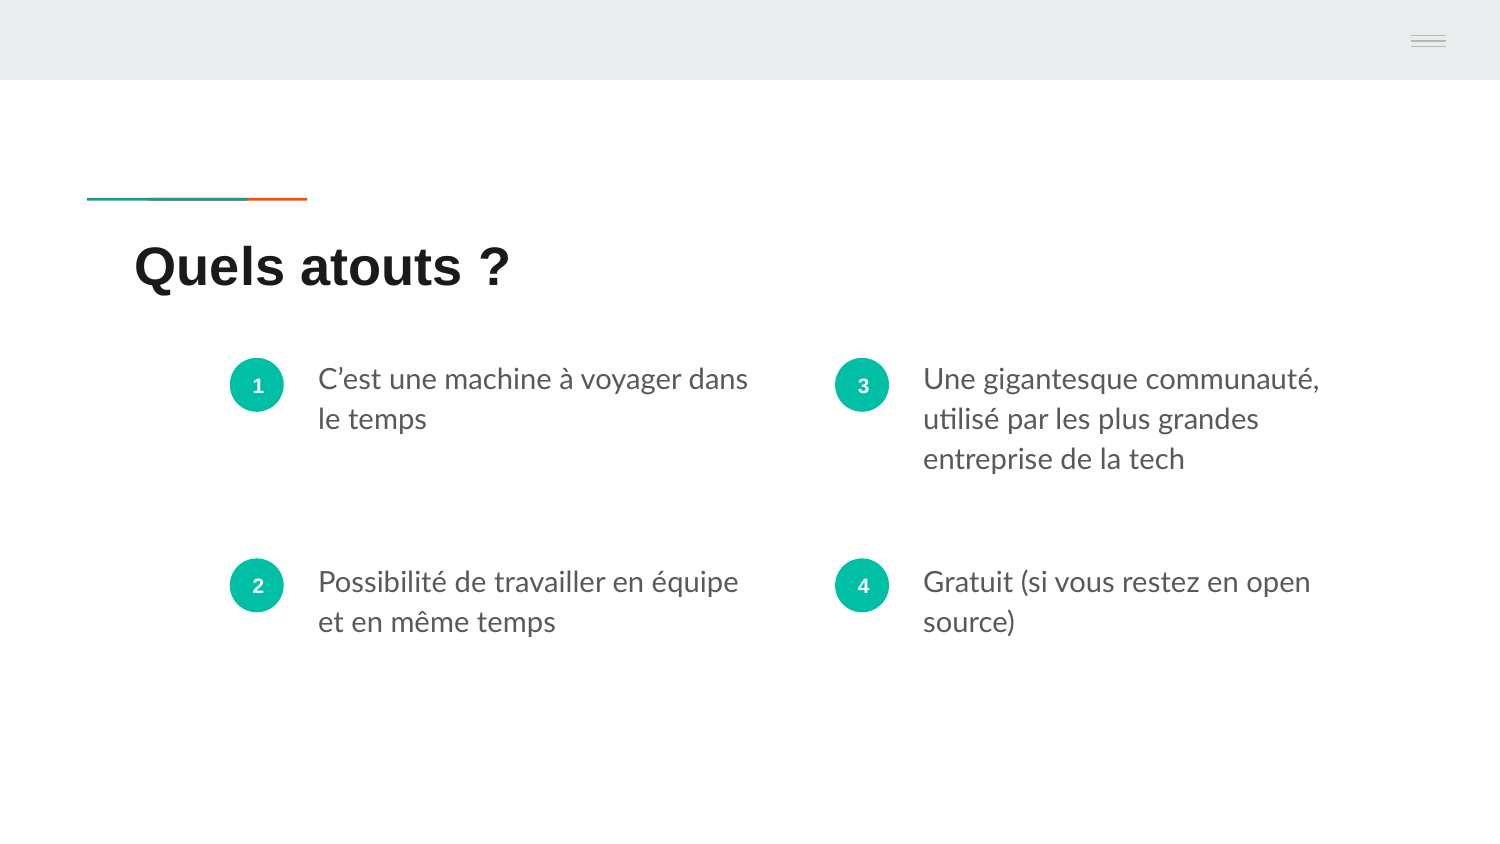

# Quels atouts ?
C’est une machine à voyager dans le temps
Une gigantesque communauté, utilisé par les plus grandes entreprise de la tech
1
3
Possibilité de travailler en équipe et en même temps
Gratuit (si vous restez en open source)
2
4